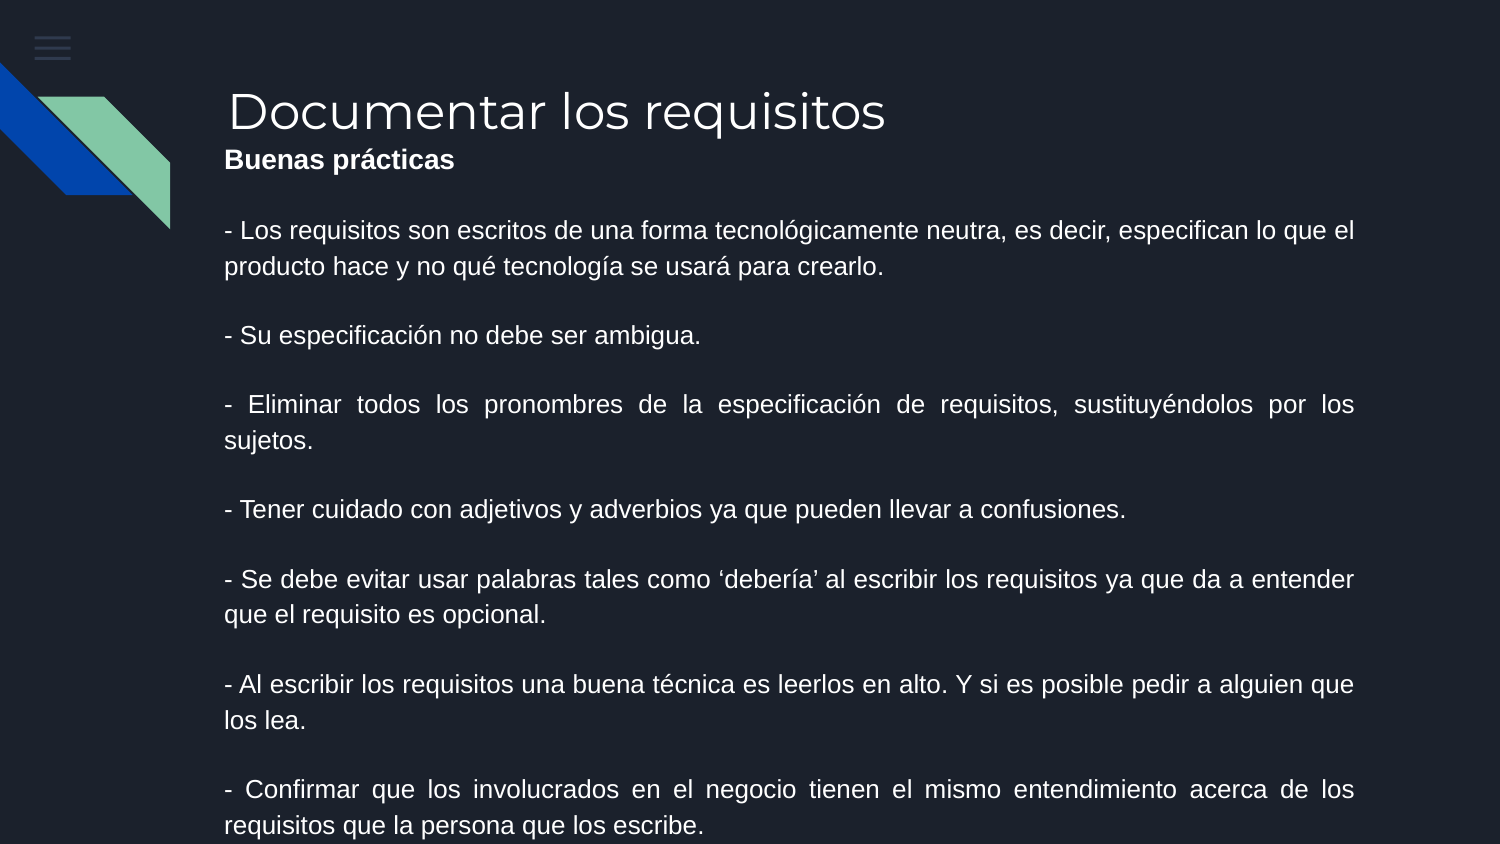

# Documentar los requisitos

Buenas prácticas
- Los requisitos son escritos de una forma tecnológicamente neutra, es decir, especifican lo que el producto hace y no qué tecnología se usará para crearlo.
- Su especificación no debe ser ambigua.
- Eliminar todos los pronombres de la especificación de requisitos, sustituyéndolos por los sujetos.
- Tener cuidado con adjetivos y adverbios ya que pueden llevar a confusiones.
- Se debe evitar usar palabras tales como ‘debería’ al escribir los requisitos ya que da a entender que el requisito es opcional.
- Al escribir los requisitos una buena técnica es leerlos en alto. Y si es posible pedir a alguien que los lea.
- Confirmar que los involucrados en el negocio tienen el mismo entendimiento acerca de los requisitos que la persona que los escribe.